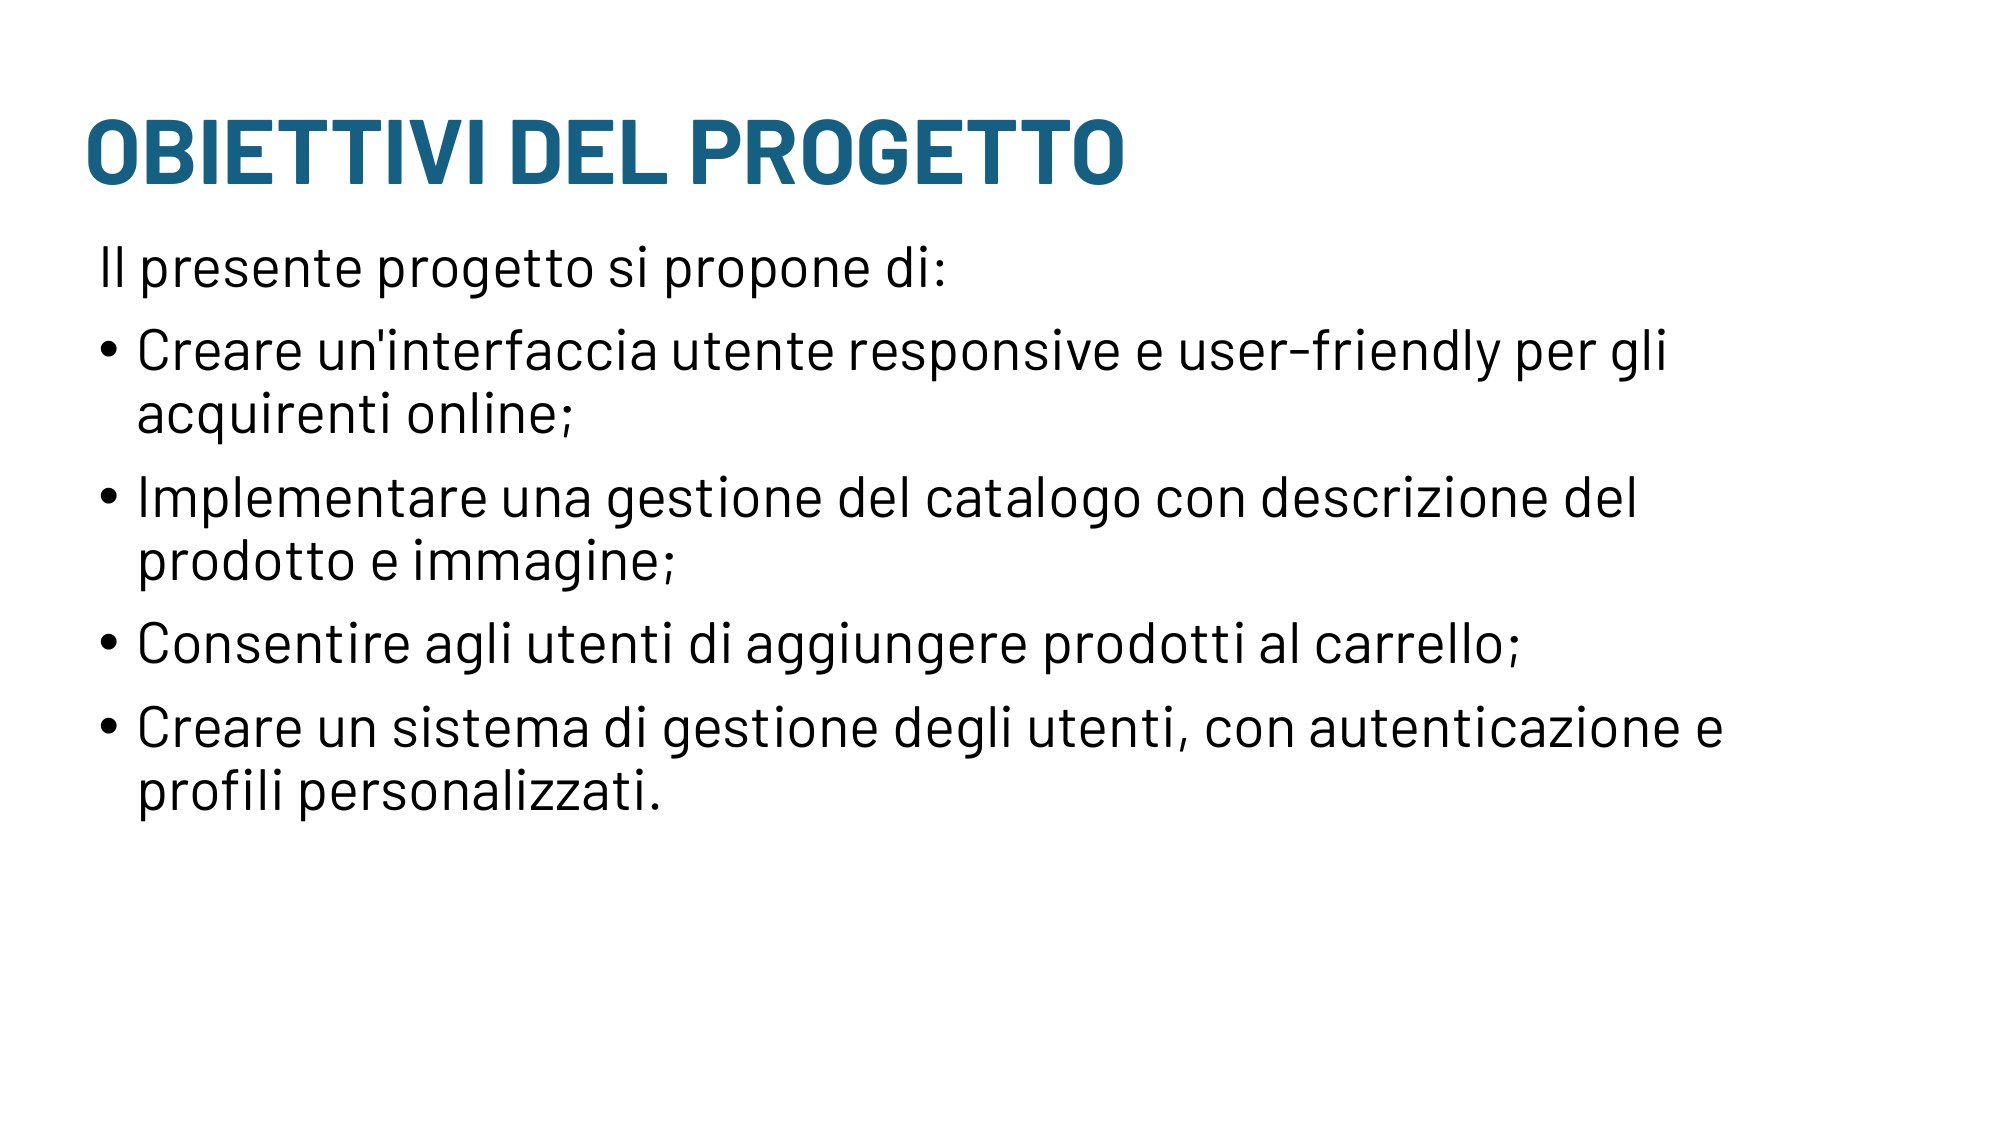

# OBIETTIVI DEL PROGETTO
Il presente progetto si propone di:
Creare un'interfaccia utente responsive e user-friendly per gli acquirenti online;
Implementare una gestione del catalogo con descrizione del prodotto e immagine;
Consentire agli utenti di aggiungere prodotti al carrello;
Creare un sistema di gestione degli utenti, con autenticazione e profili personalizzati.